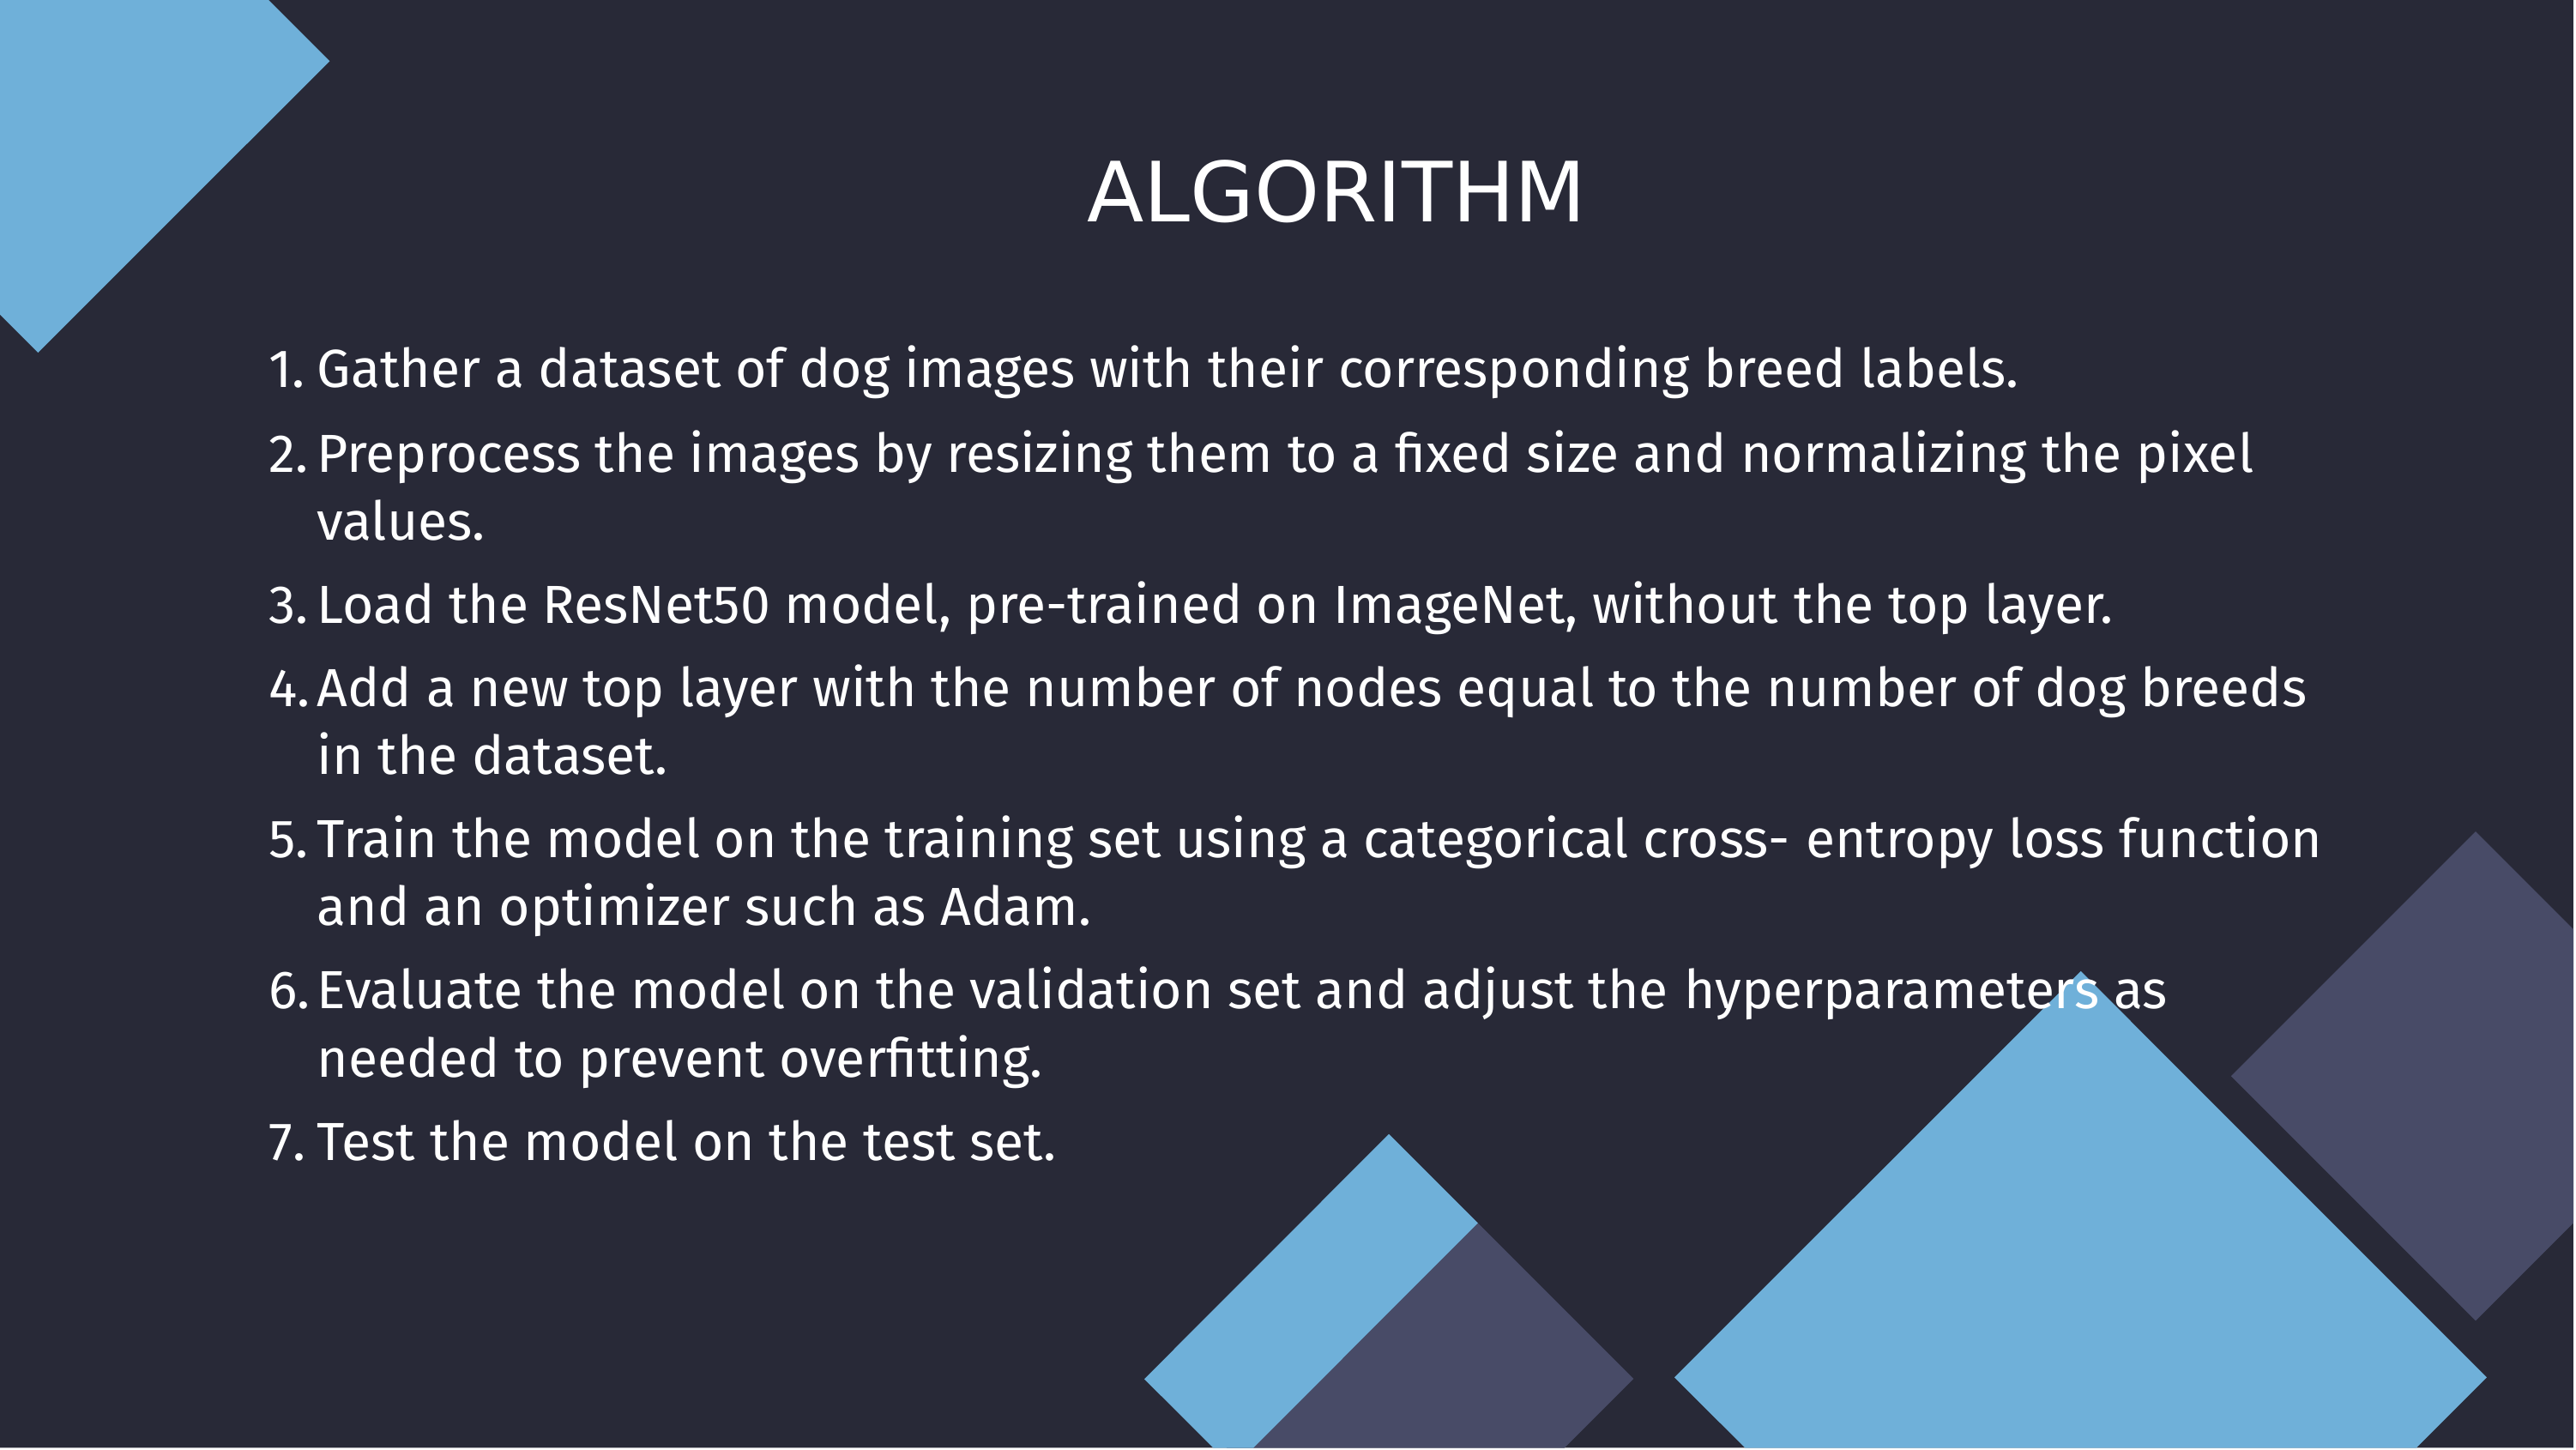

ALGORITHM
Gather a dataset of dog images with their corresponding breed labels.
Preprocess the images by resizing them to a fixed size and normalizing the pixel values.
Load the ResNet50 model, pre-trained on ImageNet, without the top layer.
Add a new top layer with the number of nodes equal to the number of dog breeds in the dataset.
Train the model on the training set using a categorical cross- entropy loss function and an optimizer such as Adam.
Evaluate the model on the validation set and adjust the hyperparameters as needed to prevent overfitting.
Test the model on the test set.